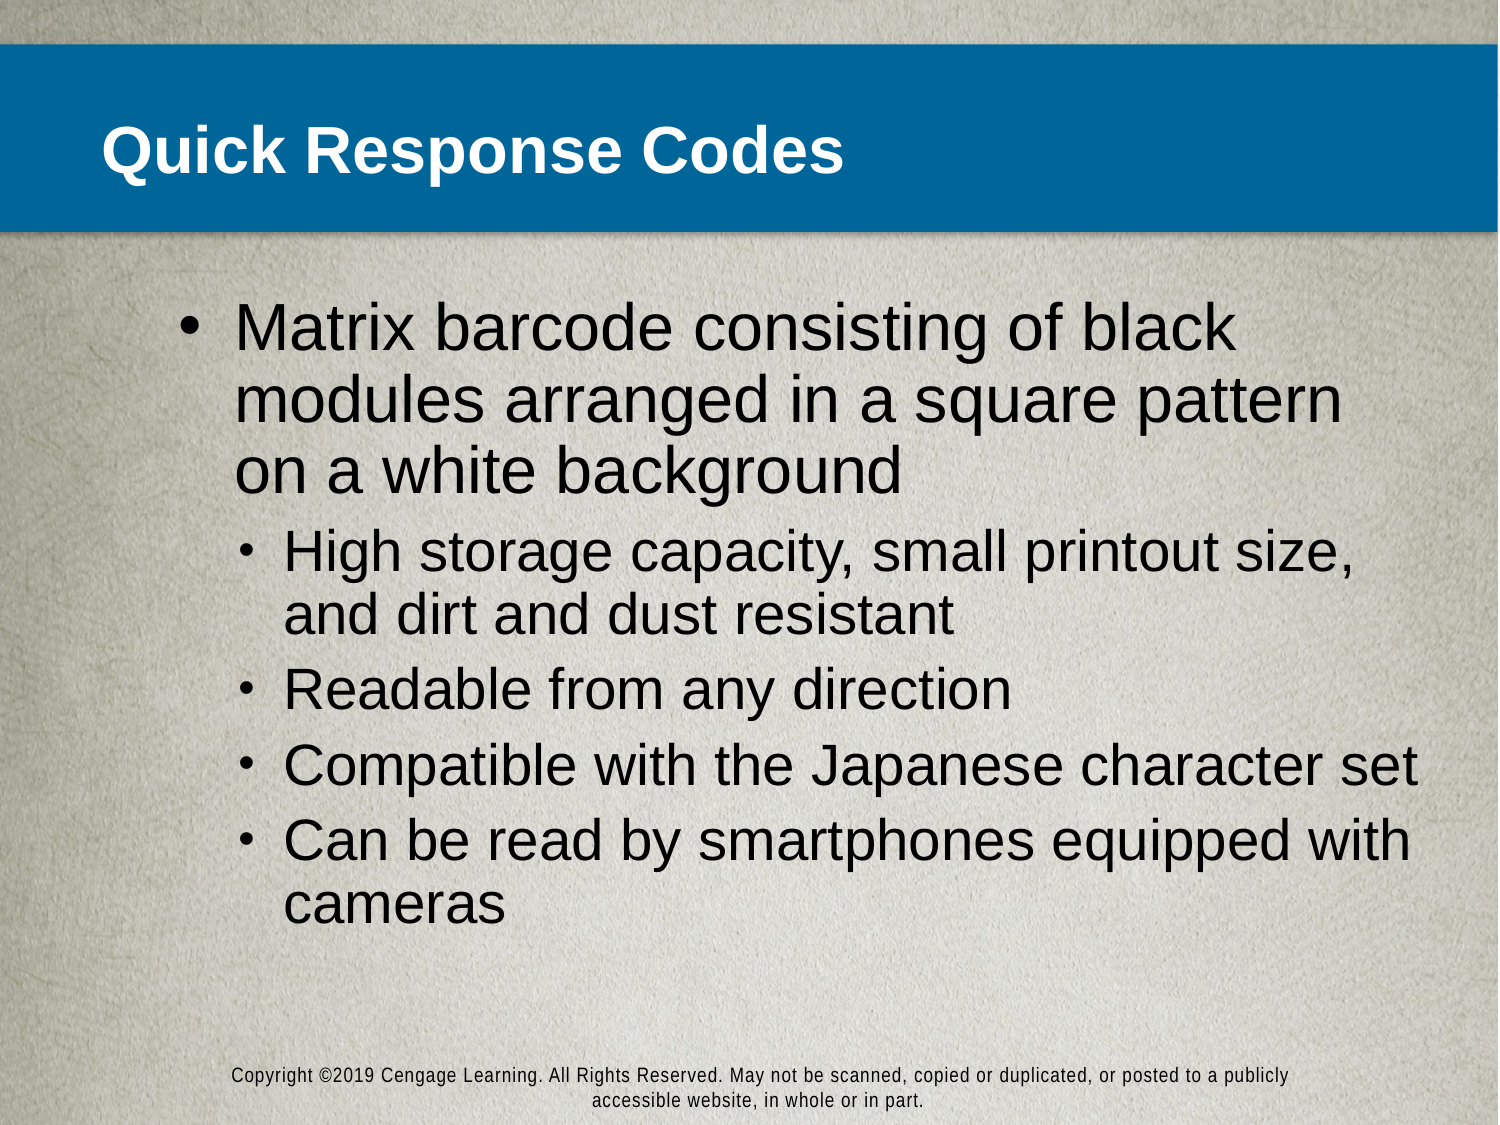

# Quick Response Codes
Matrix barcode consisting of black modules arranged in a square pattern on a white background
High storage capacity, small printout size, and dirt and dust resistant
Readable from any direction
Compatible with the Japanese character set
Can be read by smartphones equipped with cameras